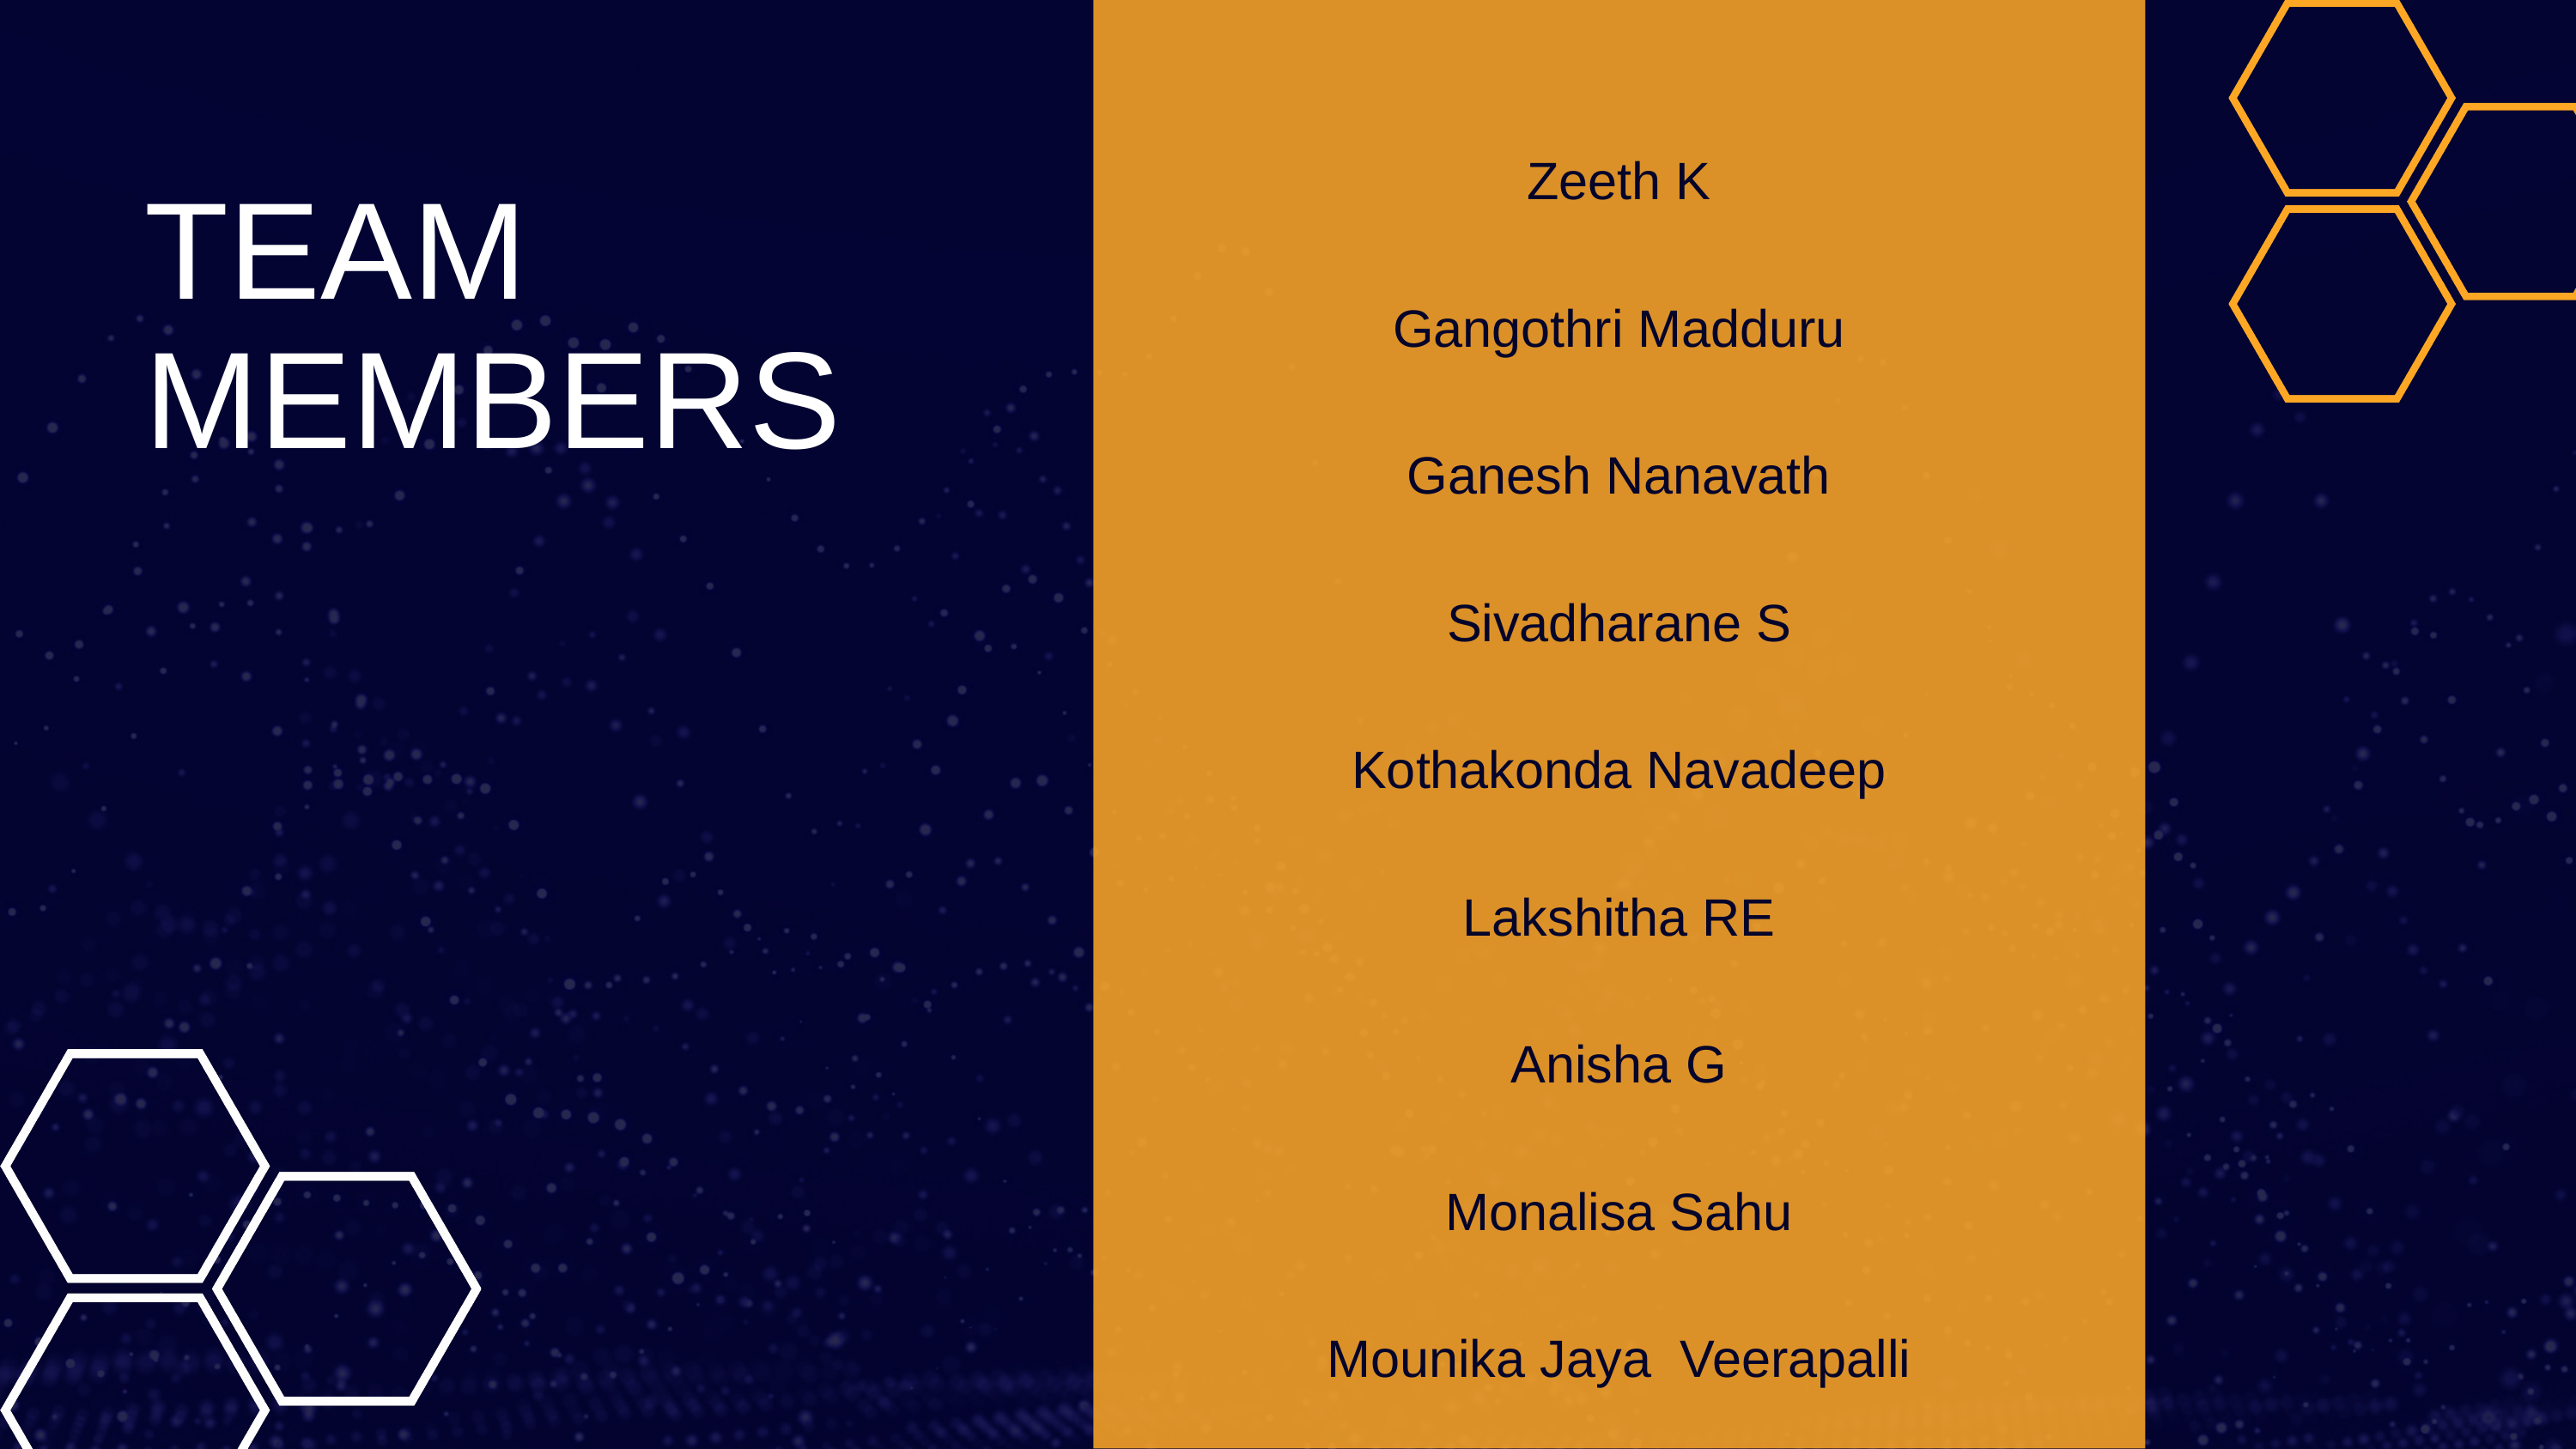

Zeeth K

Gangothri Madduru

Ganesh Nanavath

Sivadharane S

Kothakonda Navadeep

Lakshitha RE

Anisha G

Monalisa Sahu

Mounika Jaya  Veerapalli

TEAM MEMBERS